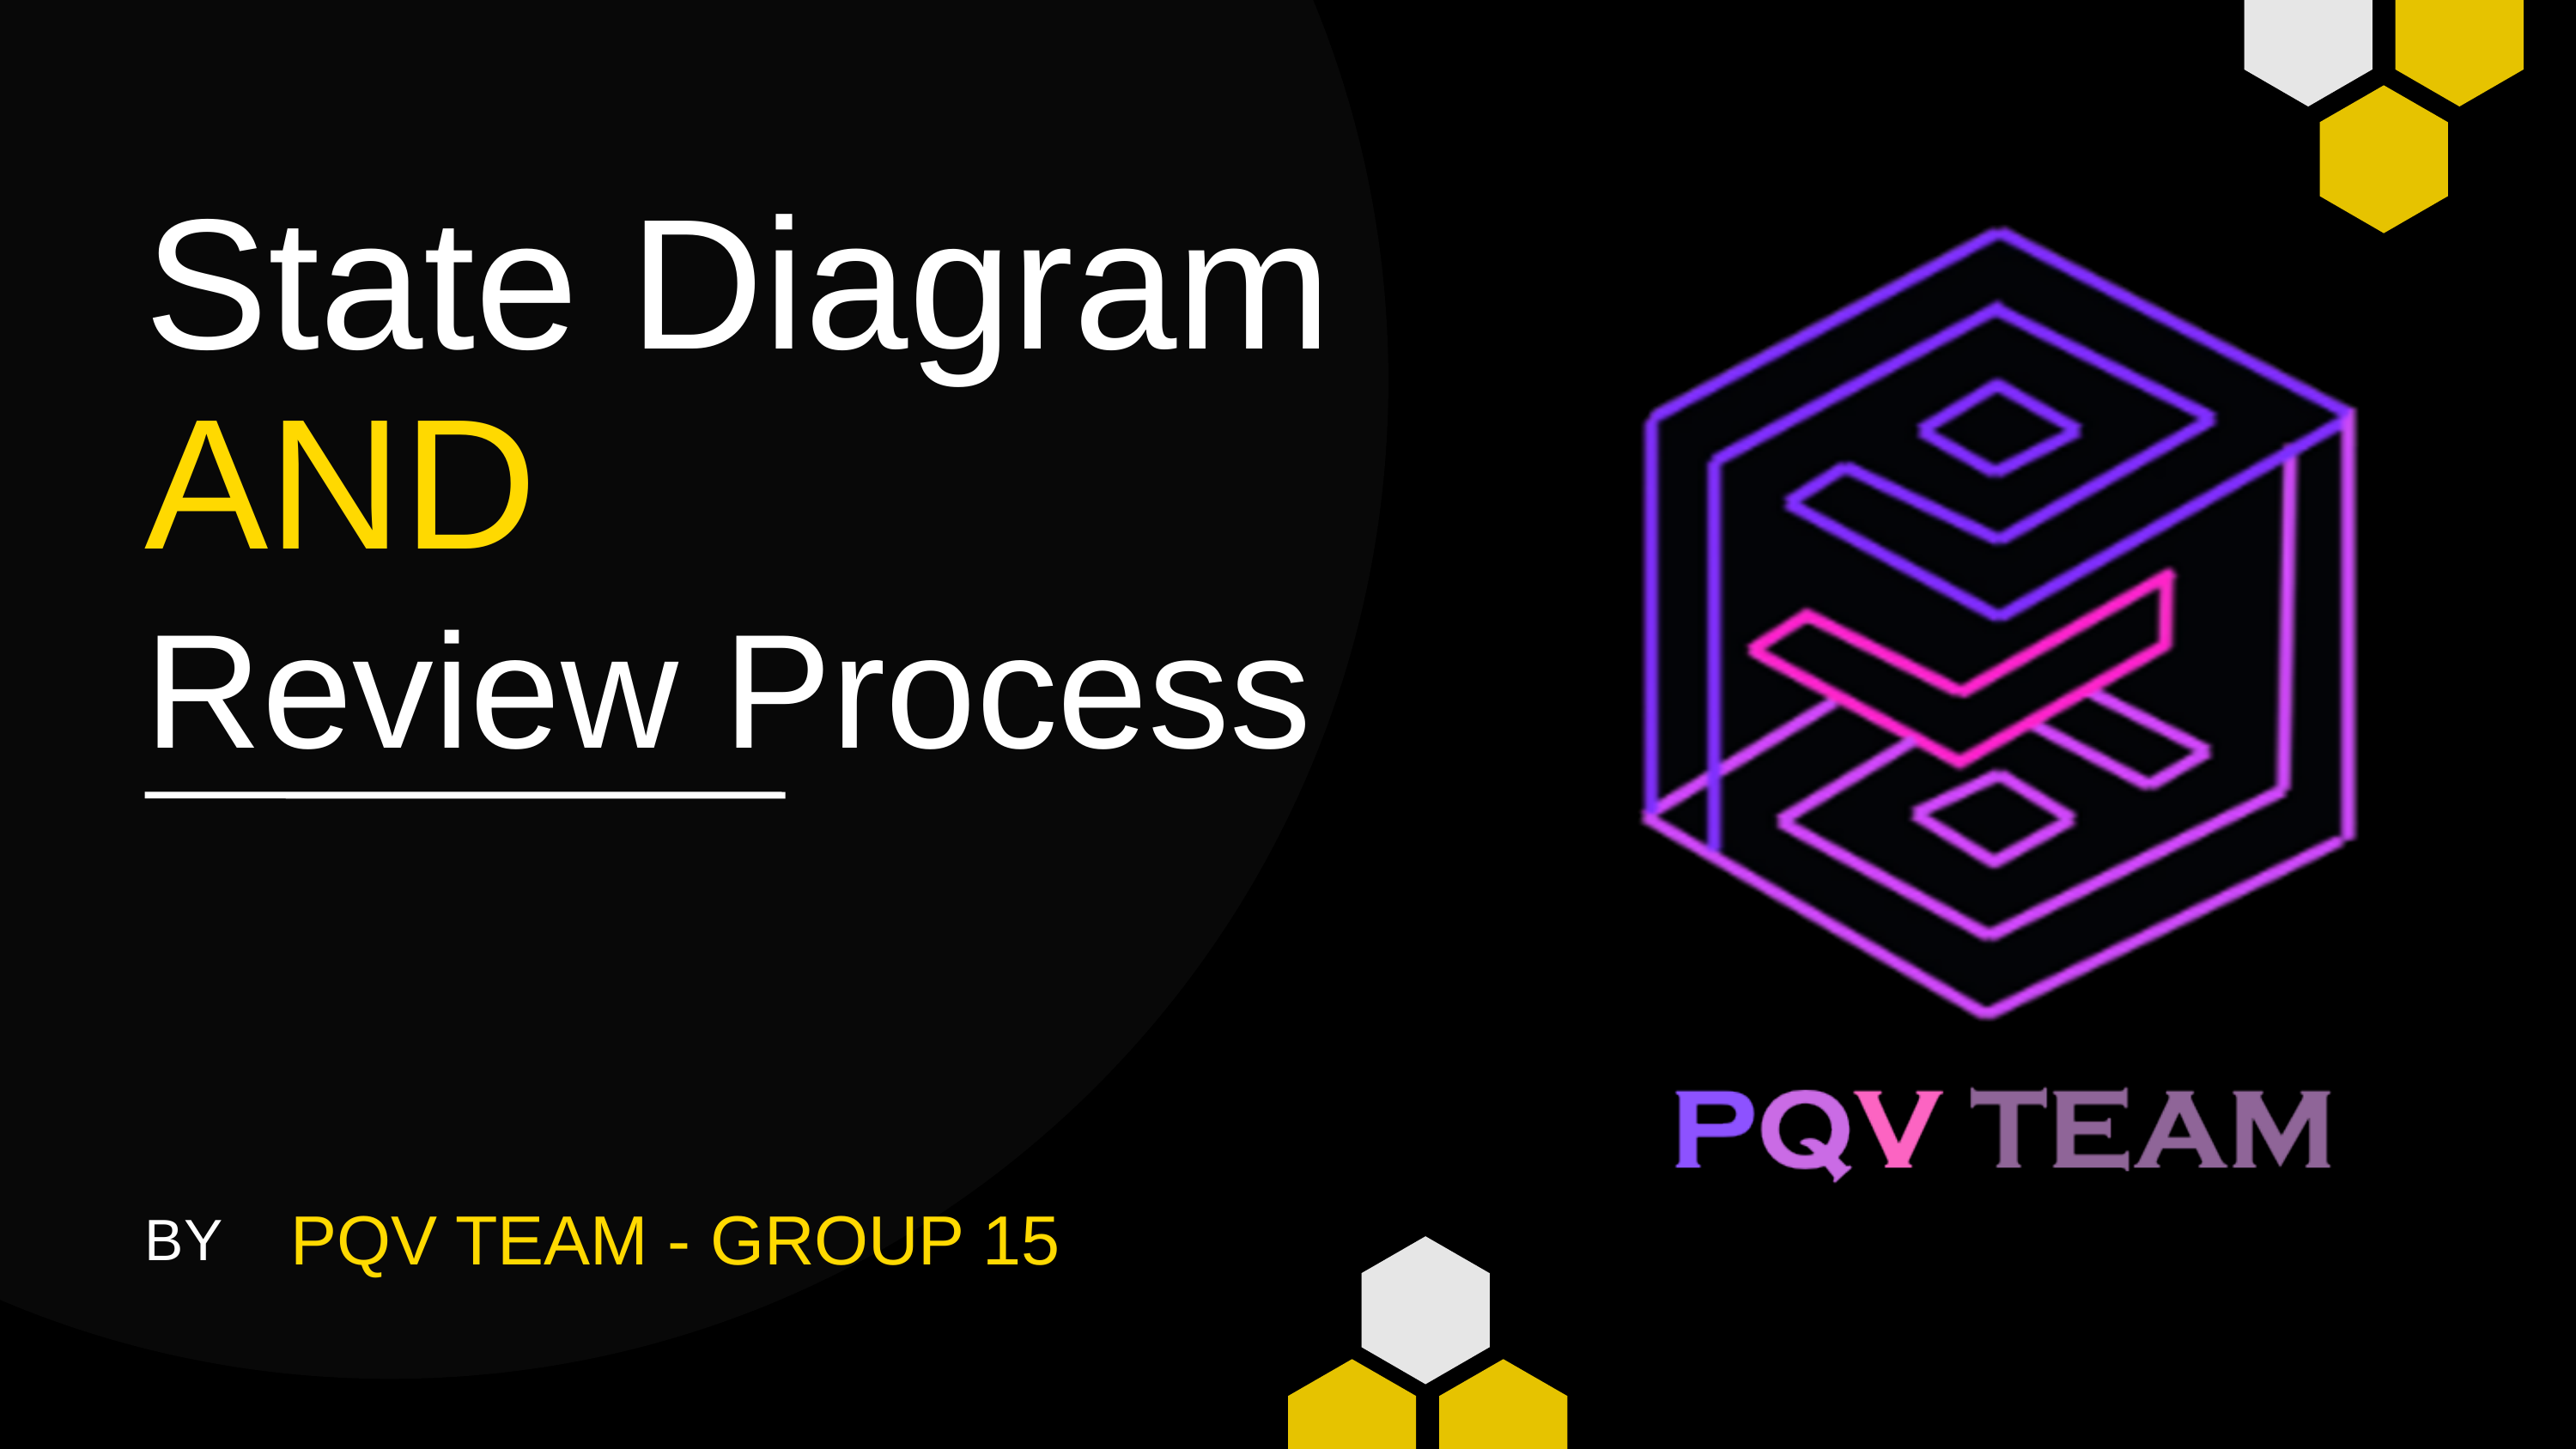

State Diagram

AND
Review Process

PQV TEAM - GROUP 15
BY